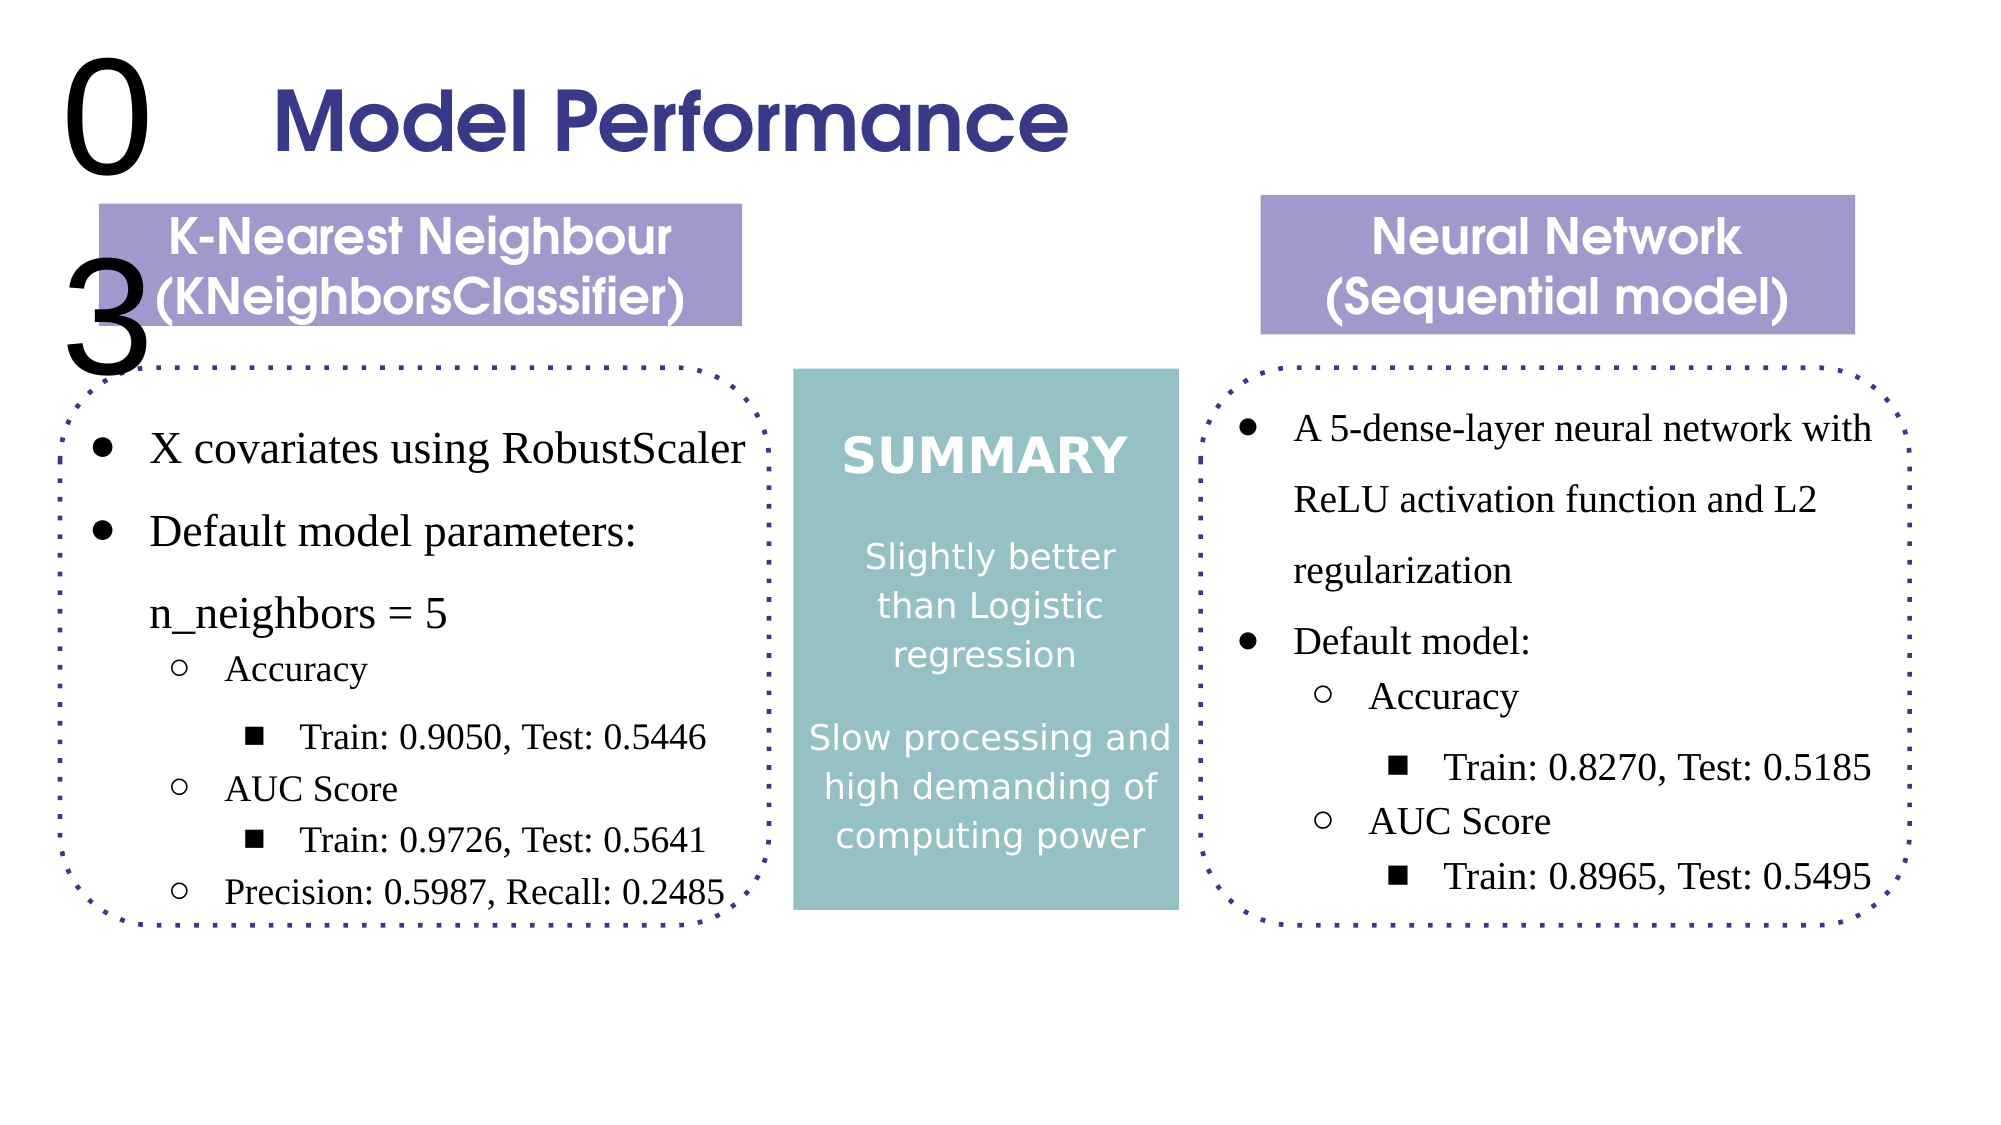

03
Model Performance
Neural Network (Sequential model)
K-Nearest Neighbour (KNeighborsClassifier)
A 5-dense-layer neural network with ReLU activation function and L2 regularization
Default model:
Accuracy
Train: 0.8270, Test: 0.5185
AUC Score
Train: 0.8965, Test: 0.5495

X covariates using RobustScaler
Default model parameters: n_neighbors = 5
Accuracy
Train: 0.9050, Test: 0.5446
AUC Score
Train: 0.9726, Test: 0.5641
Precision: 0.5987, Recall: 0.2485
SUMMARY
Slightly better
than Logistic regression

Slow processing and high demanding of computing power
KEYWORD